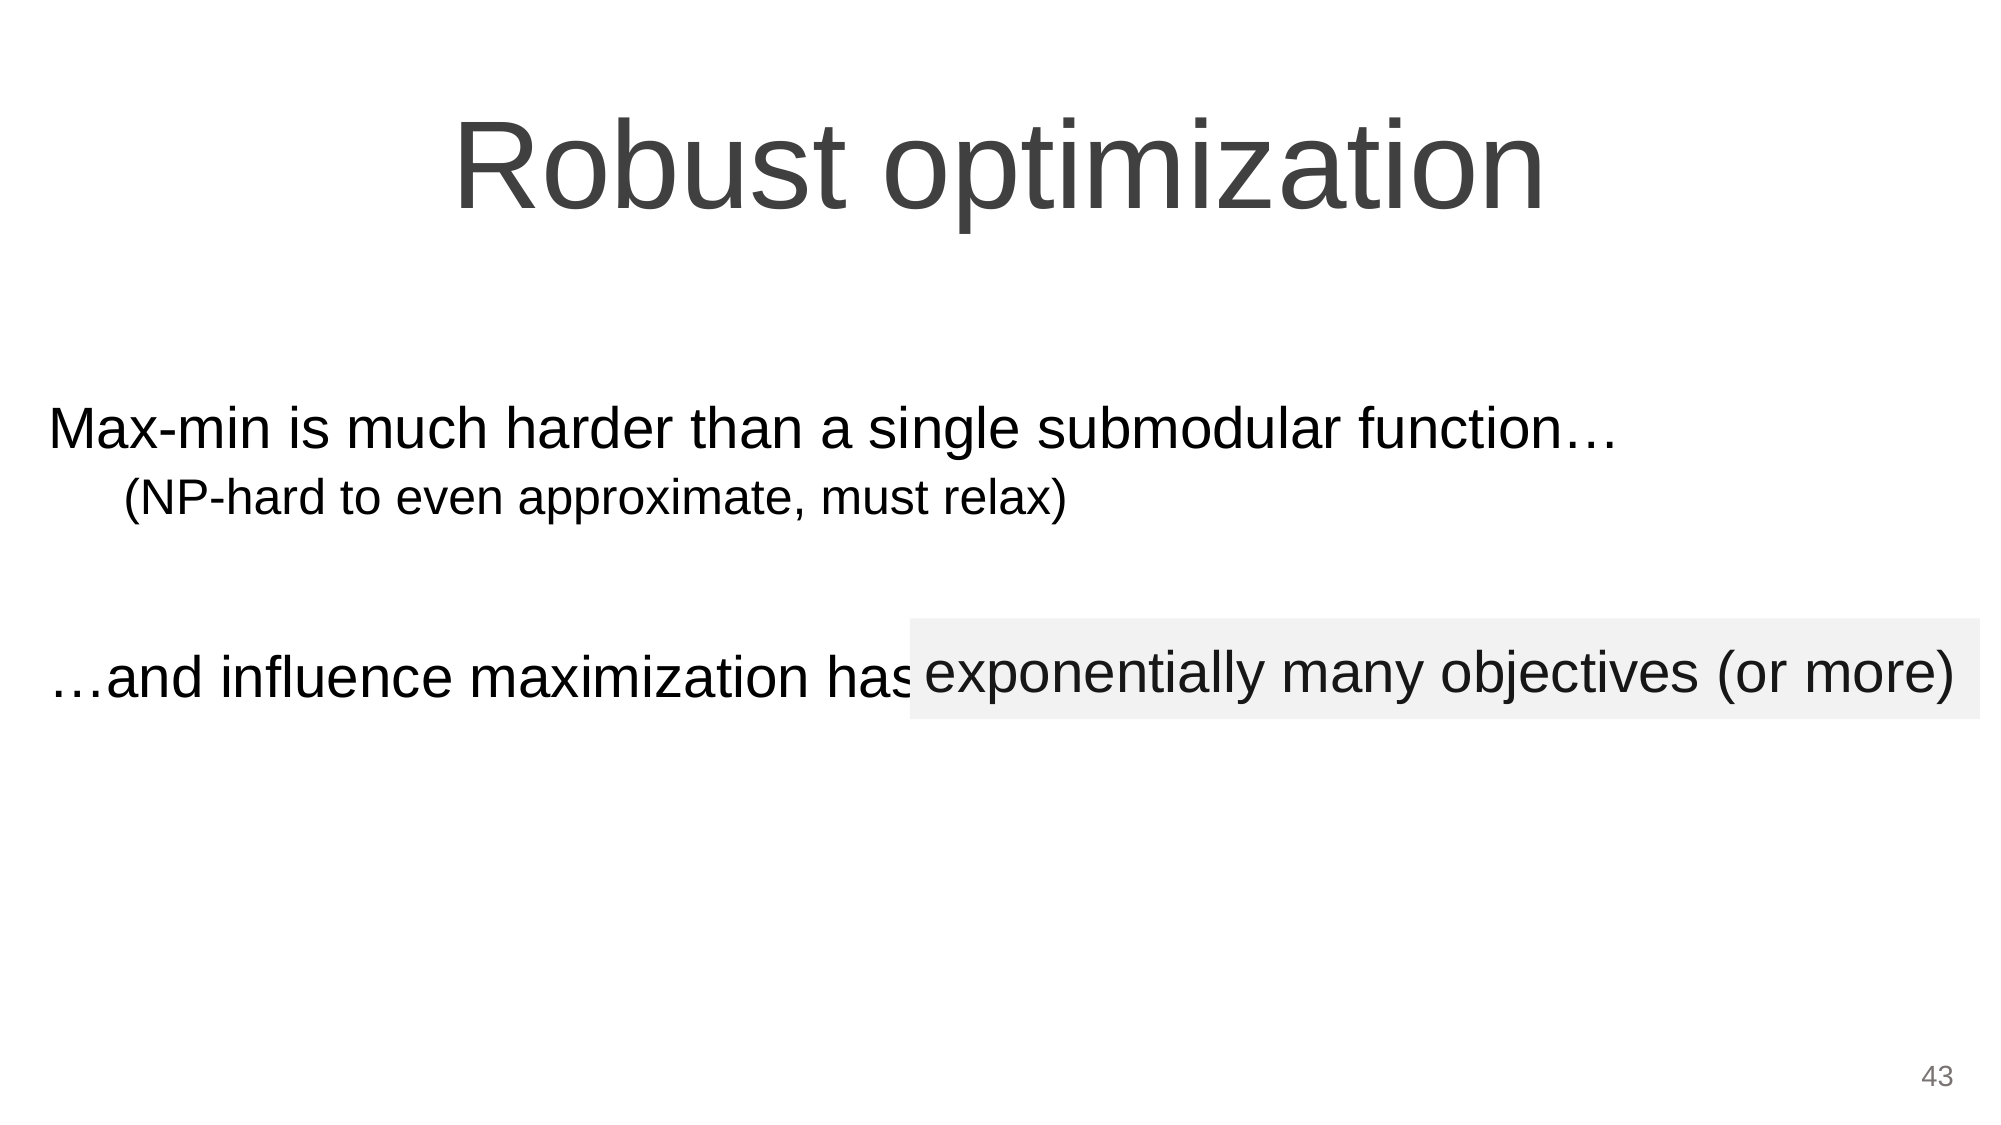

# Robust optimization

Max-min is much harder than a single submodular function…
(NP-hard to even approximate, must relax)

…and influence maximization has
exponentially many objectives (or more)
43